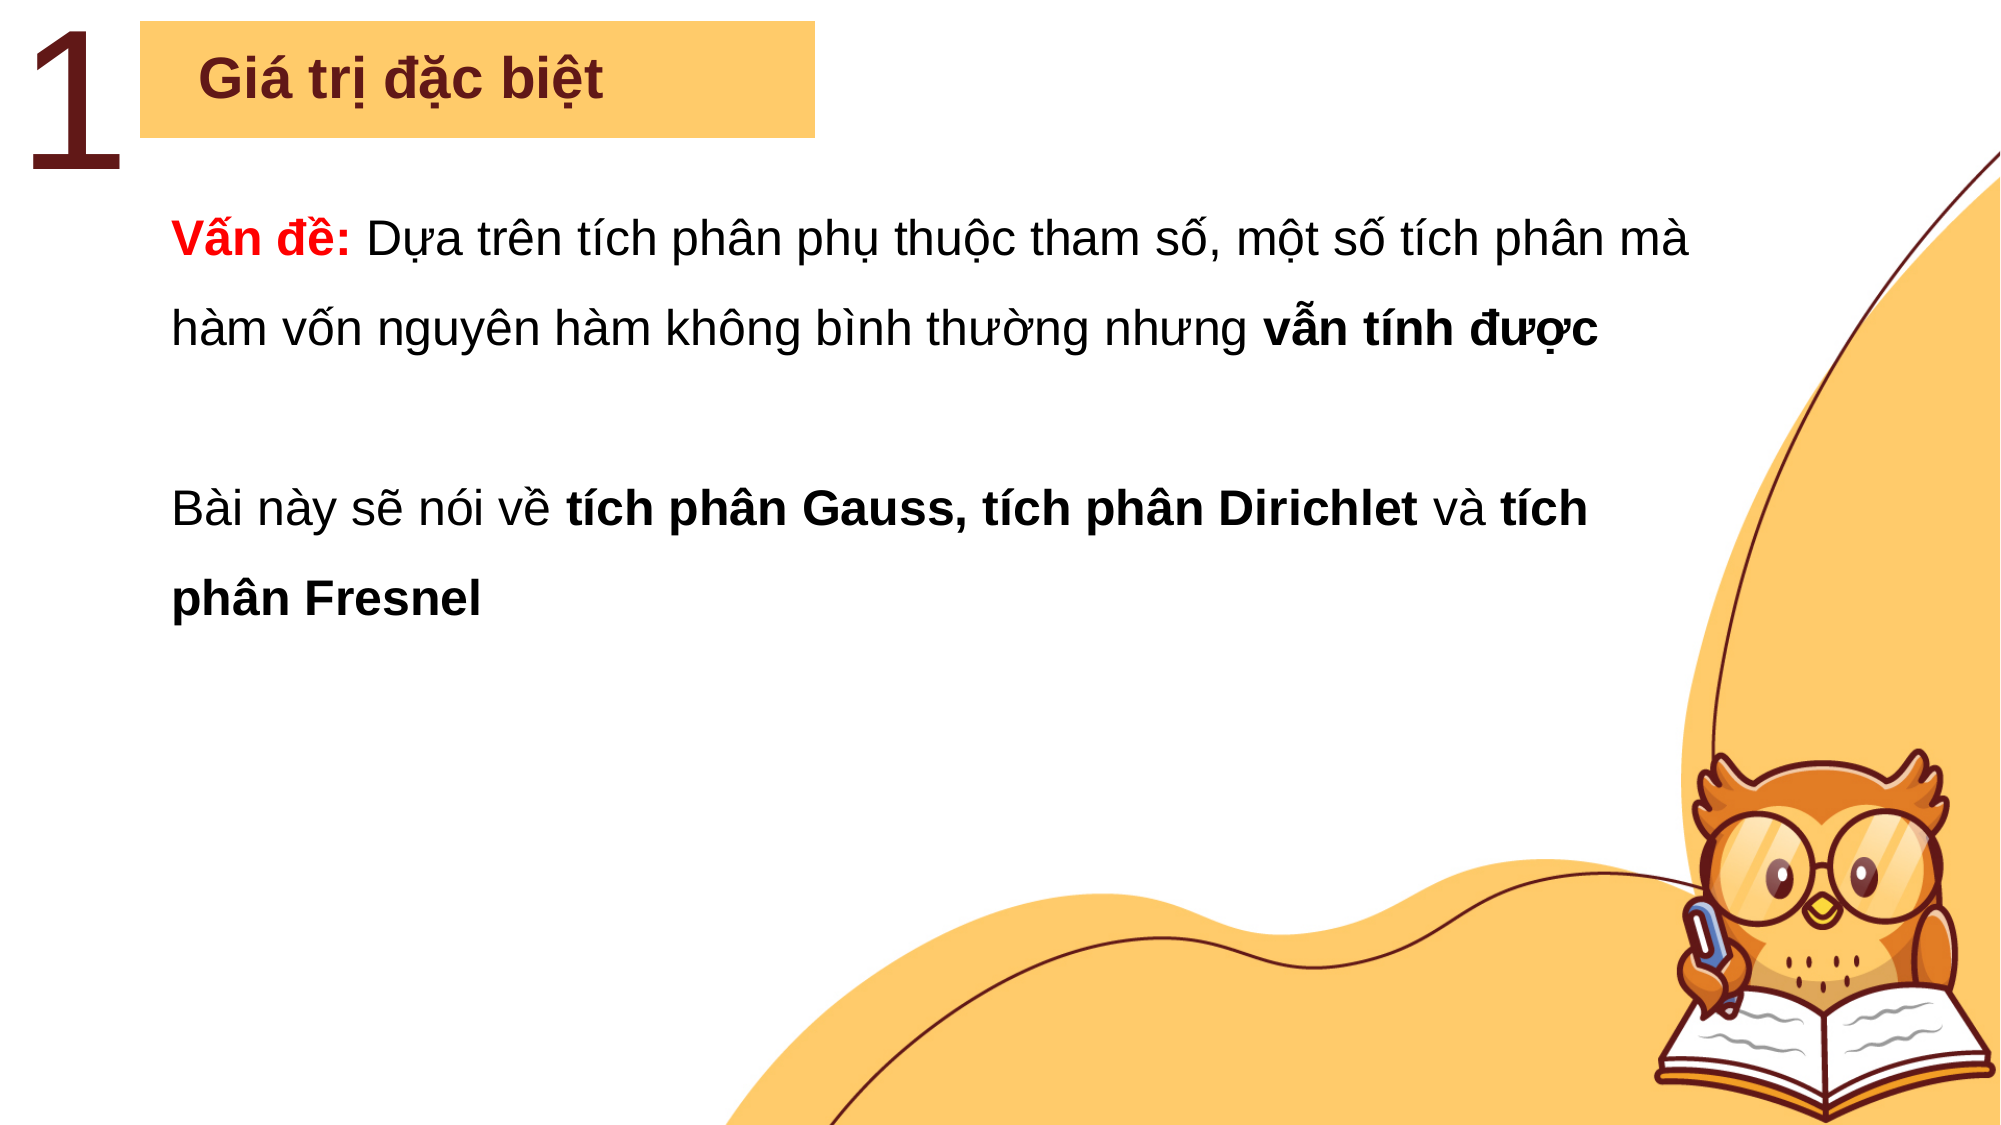

1

Giá trị đặc biệt

Vấn đề: Dựa trên tích phân phụ thuộc tham số, một số tích phân mà hàm vốn nguyên hàm không bình thường nhưng vẫn tính được

Bài này sẽ nói về tích phân Gauss, tích phân Dirichlet và tích phân Fresnel